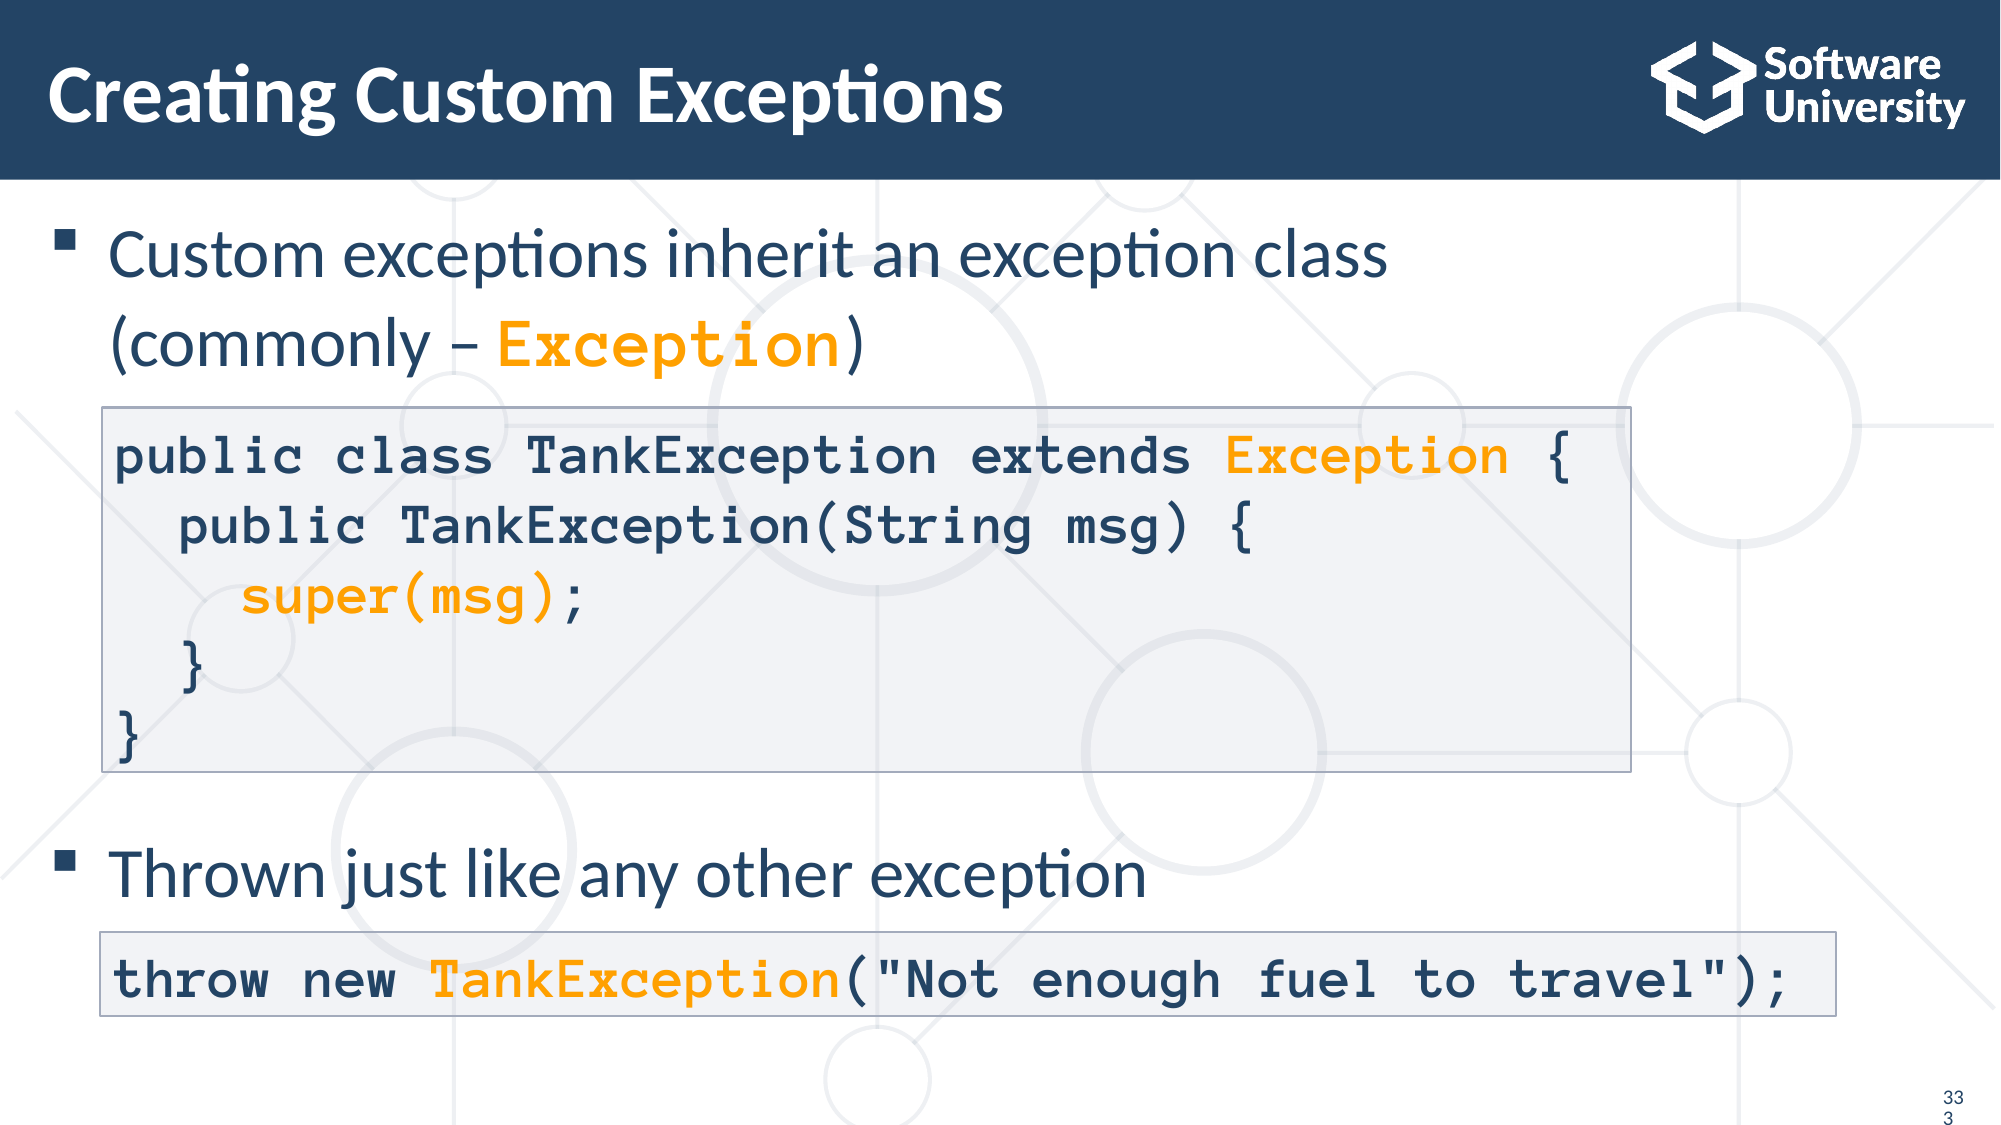

# Creating Custom Exceptions
Custom exceptions inherit an exception class
(commonly – Exception)

Thrown just like any other exception
public class TankException extends Exception {
  public TankException(String msg) {
    super(msg);
  }
}
throw new TankException("Not enough fuel to travel");
333